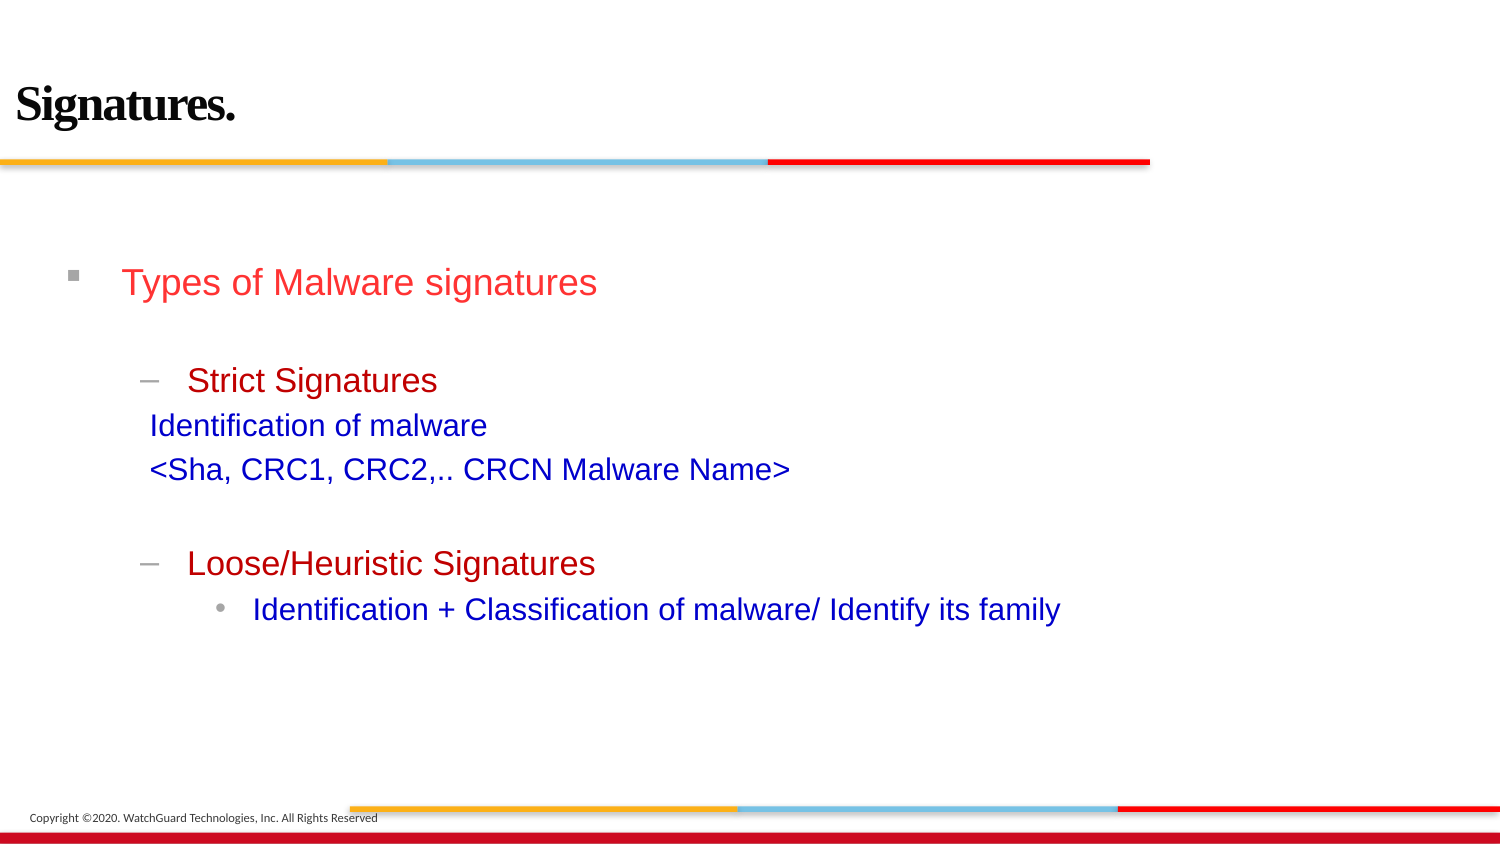

Signatures.

Types of Malware signatures

Strict Signatures
Identification of malware
<Sha, CRC1, CRC2,.. CRCN Malware Name>

Loose/Heuristic Signatures
Identification + Classification of malware/ Identify its family